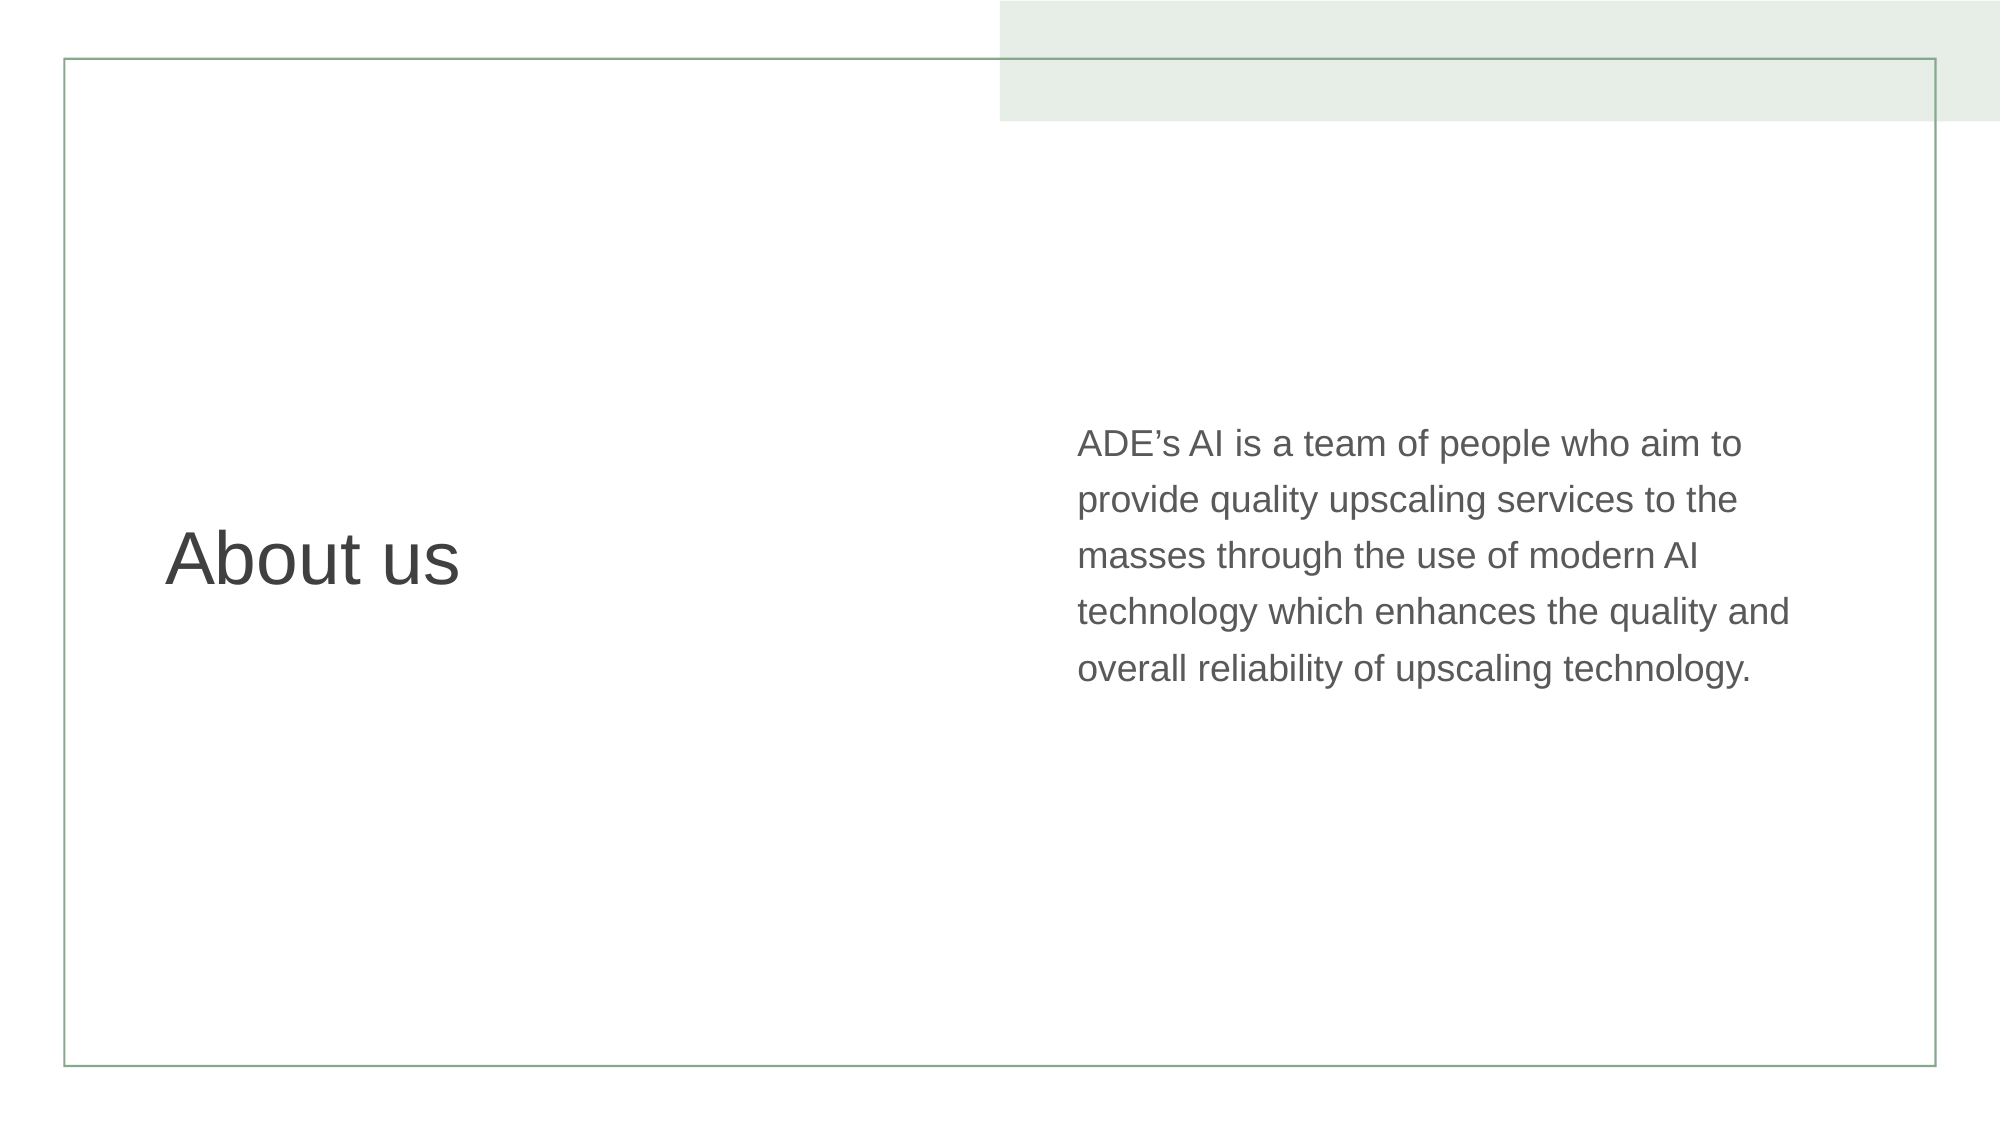

# About us
ADE’s AI is a team of people who aim to provide quality upscaling services to the masses through the use of modern AI technology which enhances the quality and overall reliability of upscaling technology.